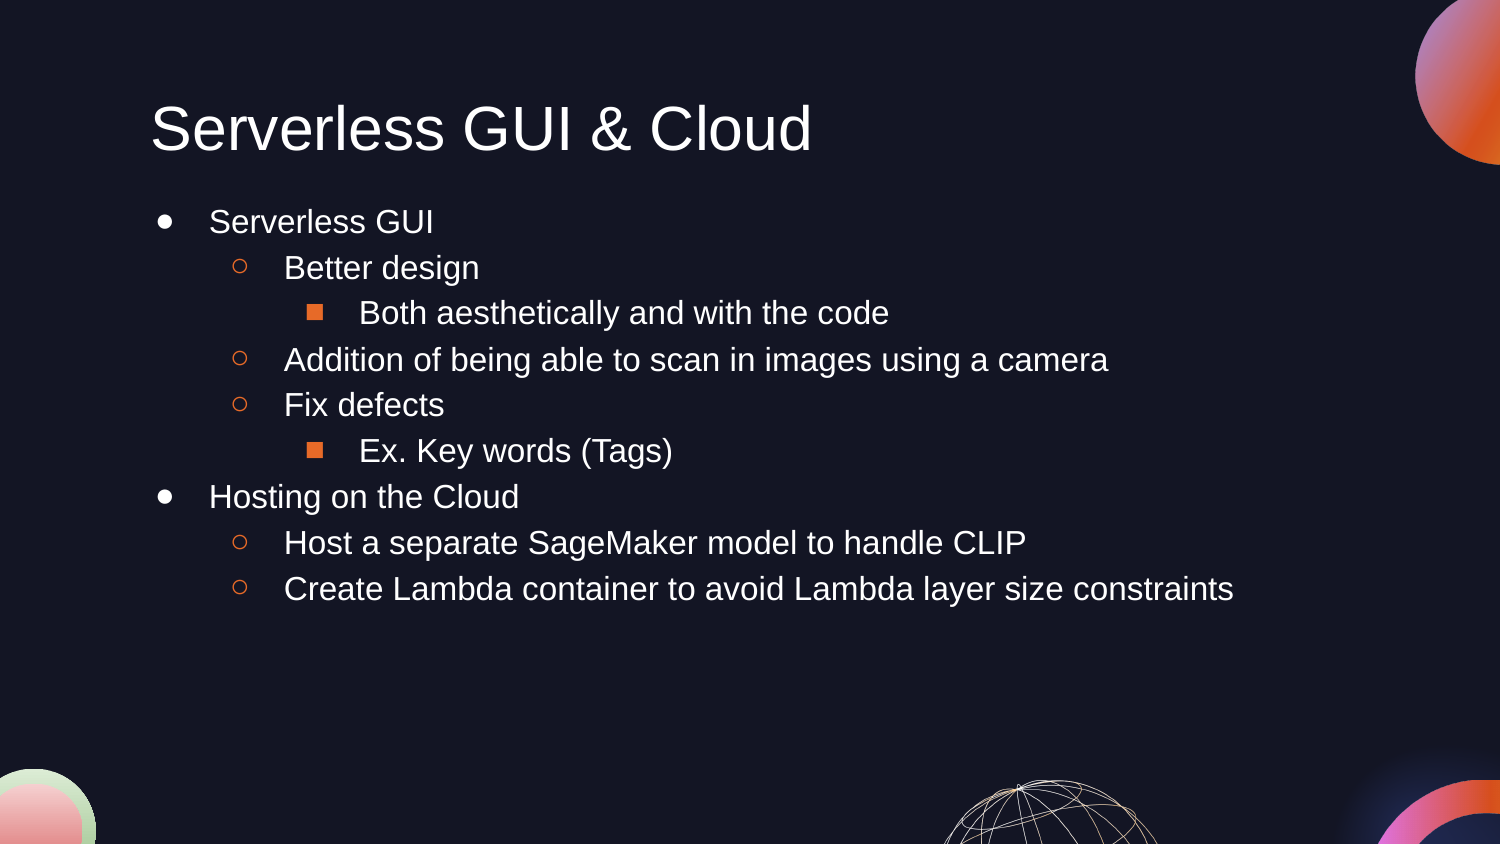

# Serverless GUI & Cloud
Serverless GUI
Better design
Both aesthetically and with the code
Addition of being able to scan in images using a camera
Fix defects
Ex. Key words (Tags)
Hosting on the Cloud
Host a separate SageMaker model to handle CLIP
Create Lambda container to avoid Lambda layer size constraints